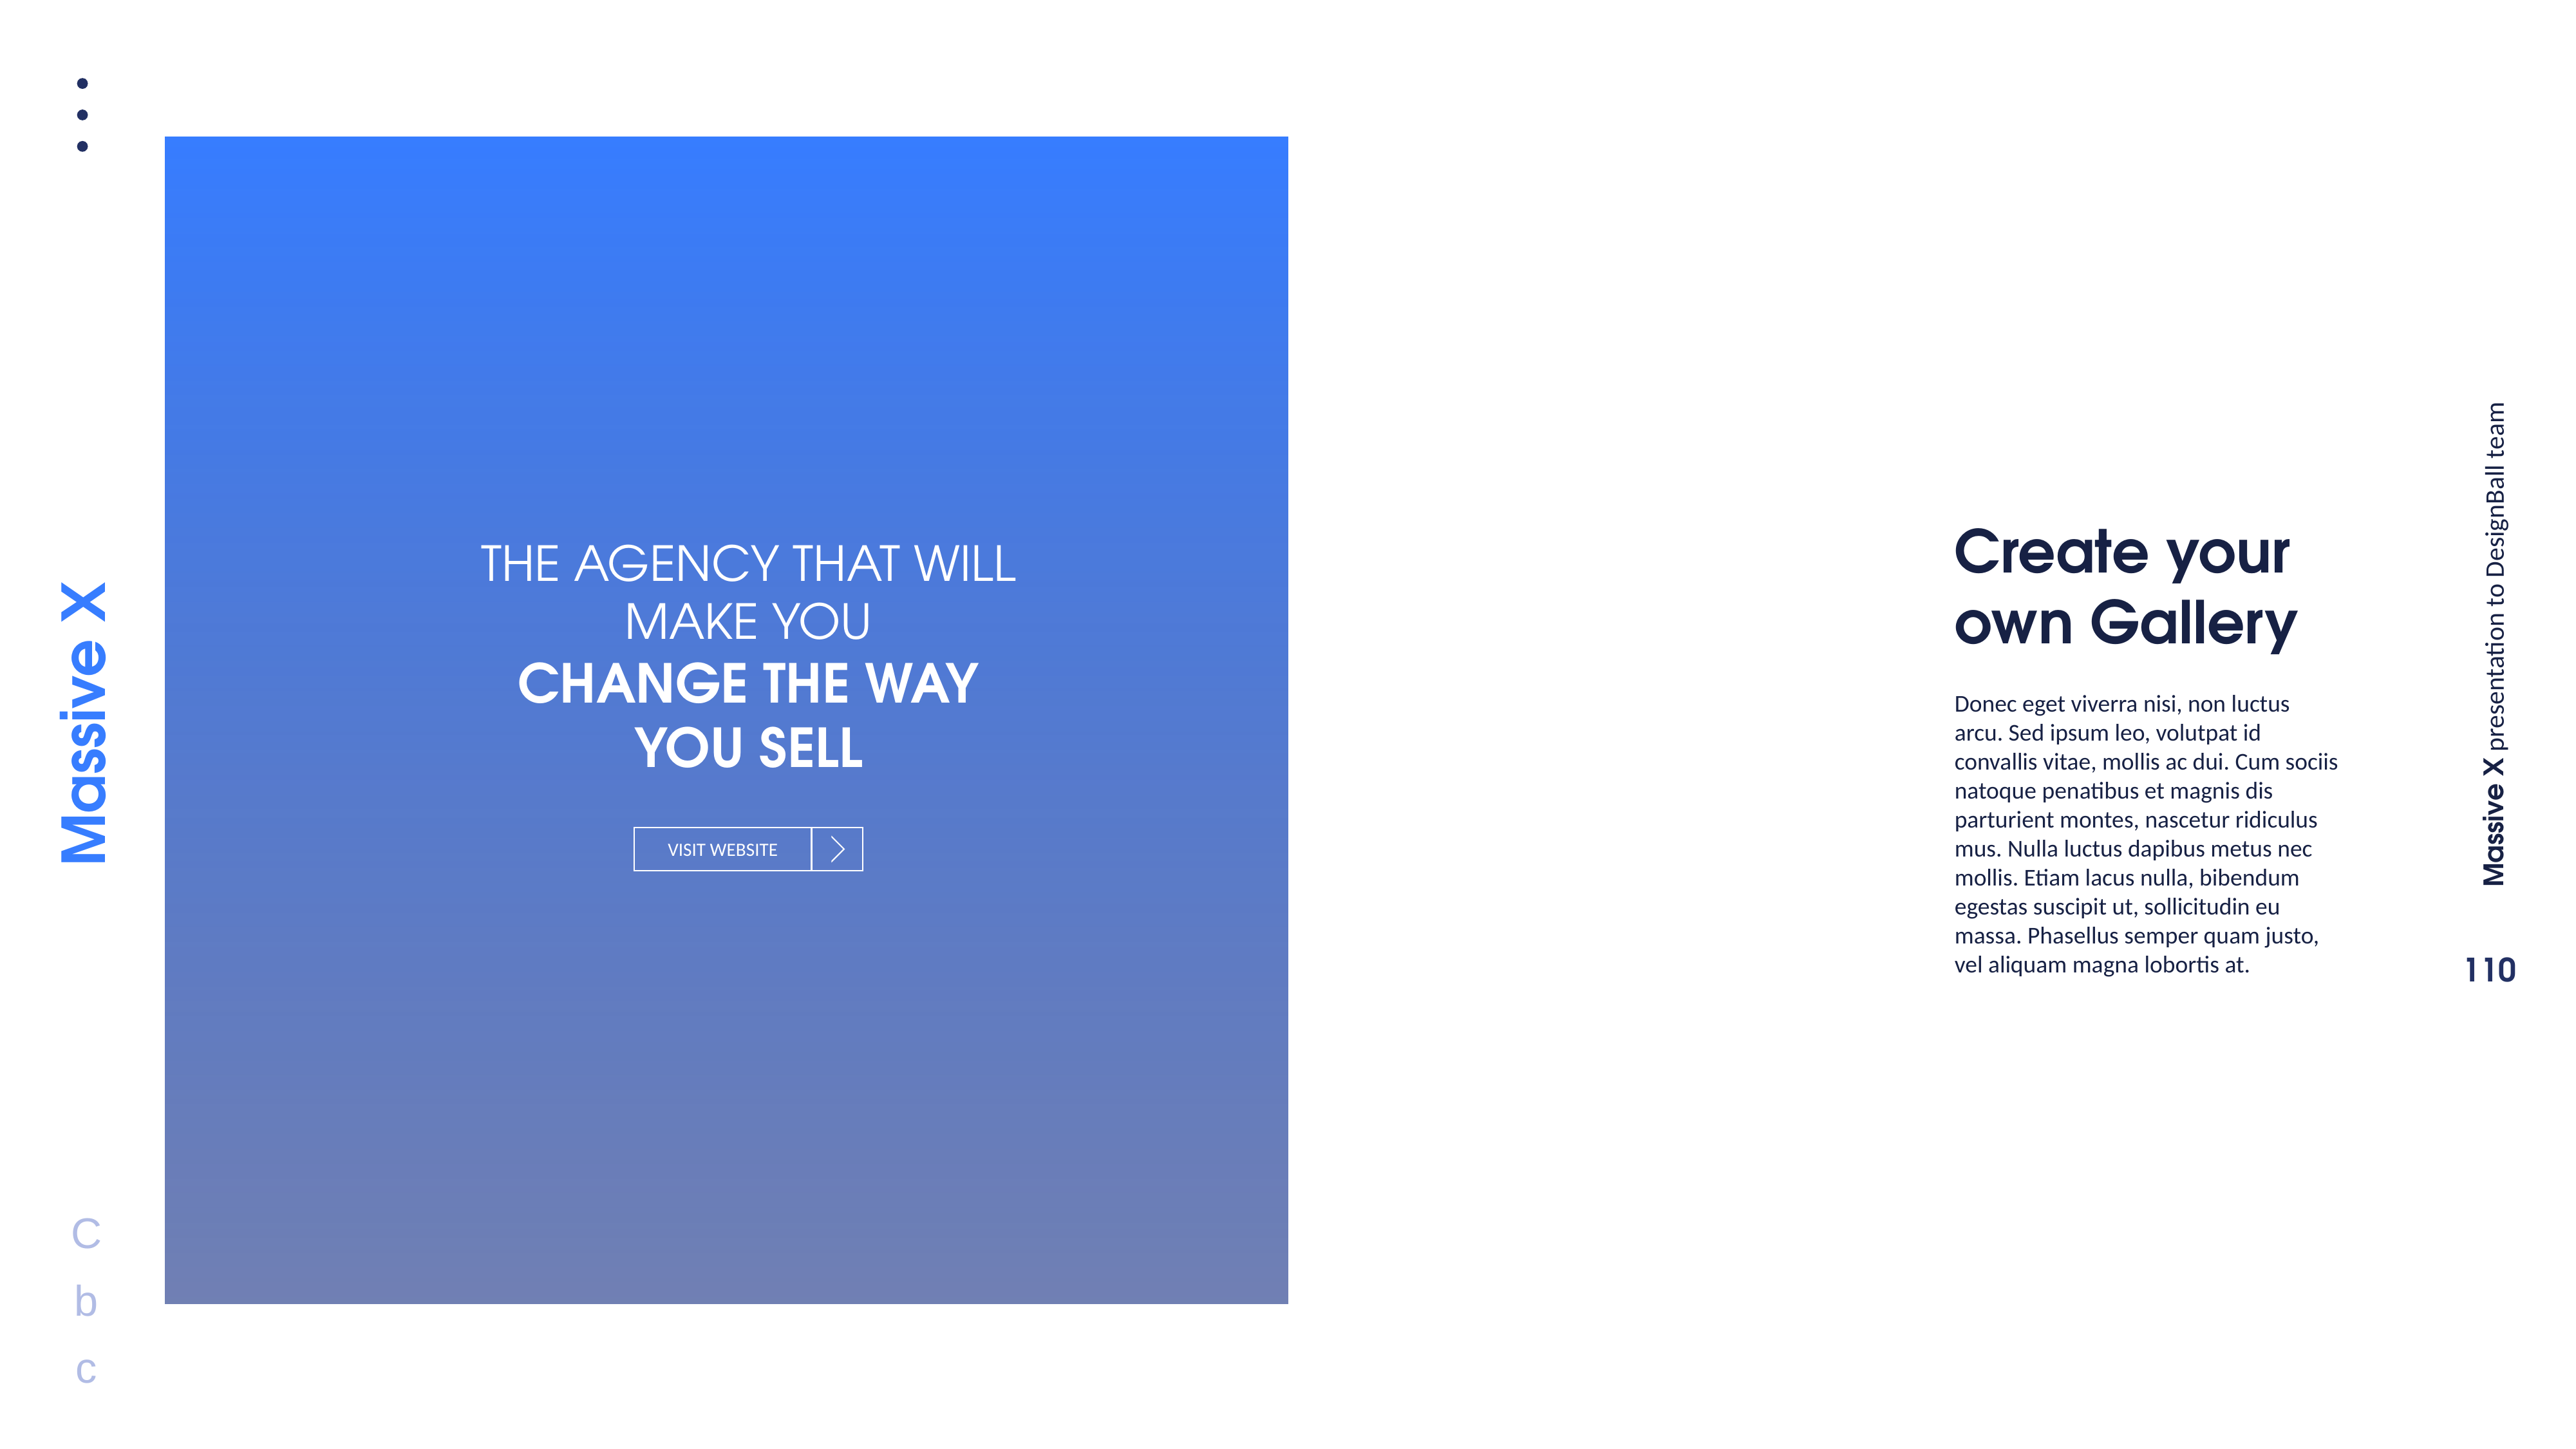

Create your own Gallery
THE AGENCY THAT WILL MAKE YOU
CHANGE THE WAY YOU SELL
Donec eget viverra nisi, non luctus arcu. Sed ipsum leo, volutpat id convallis vitae, mollis ac dui. Cum sociis natoque penatibus et magnis dis parturient montes, nascetur ridiculus mus. Nulla luctus dapibus metus nec mollis. Etiam lacus nulla, bibendum egestas suscipit ut, sollicitudin eu massa. Phasellus semper quam justo, vel aliquam magna lobortis at.

VISIT WEBSITE